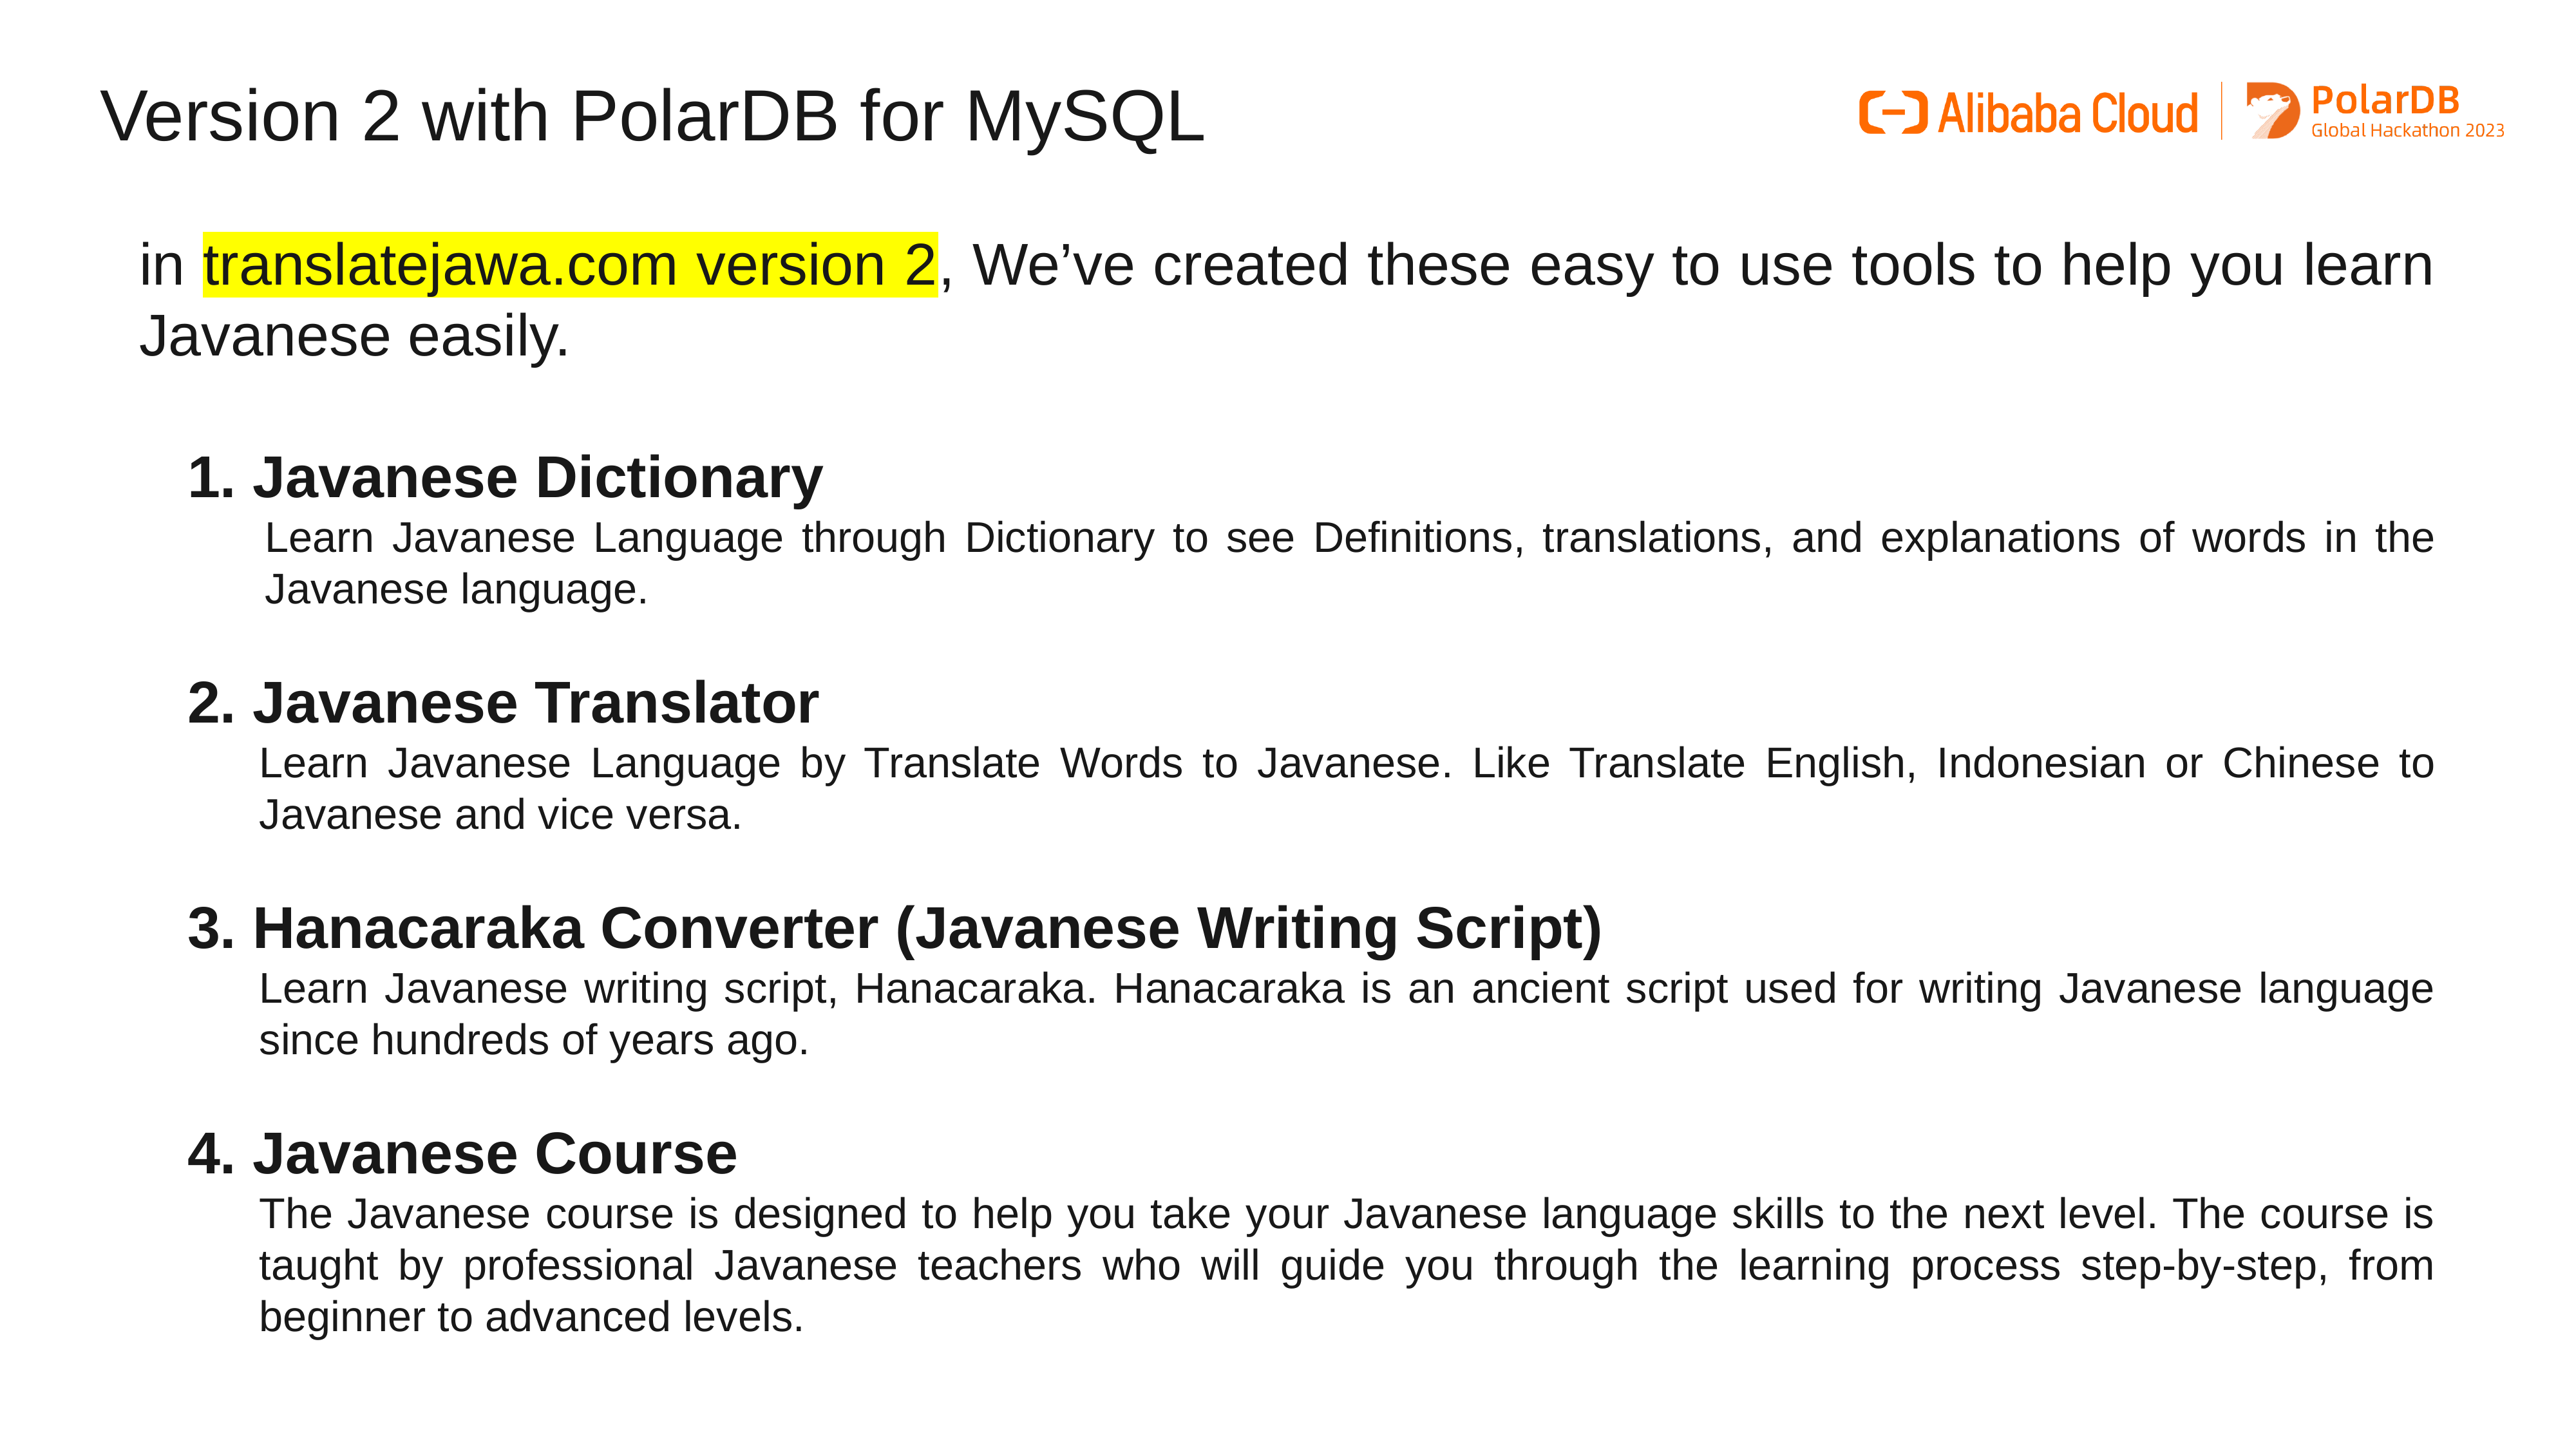

# Version 2 with PolarDB for MySQL
in translatejawa.com version 2, We’ve created these easy to use tools to help you learn Javanese easily.

1. Javanese Dictionary
Learn Javanese Language through Dictionary to see Definitions, translations, and explanations of words in the Javanese language.

2. Javanese Translator
Learn Javanese Language by Translate Words to Javanese. Like Translate English, Indonesian or Chinese to Javanese and vice versa.

3. Hanacaraka Converter (Javanese Writing Script)
Learn Javanese writing script, Hanacaraka. Hanacaraka is an ancient script used for writing Javanese language since hundreds of years ago.

4. Javanese Course
The Javanese course is designed to help you take your Javanese language skills to the next level. The course is taught by professional Javanese teachers who will guide you through the learning process step-by-step, from beginner to advanced levels.